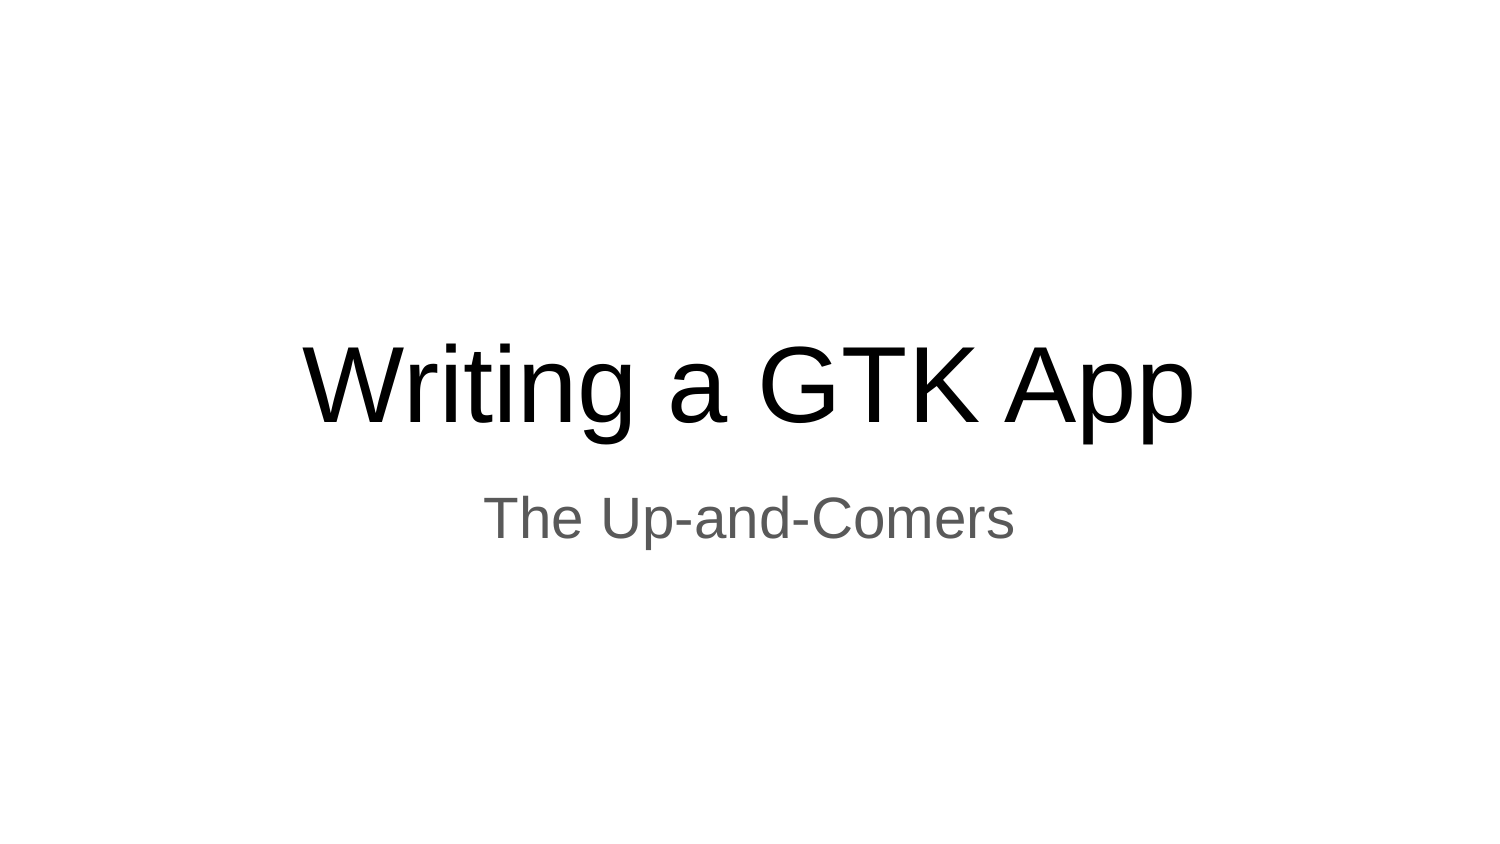

# Writing a GTK App
The Up-and-Comers